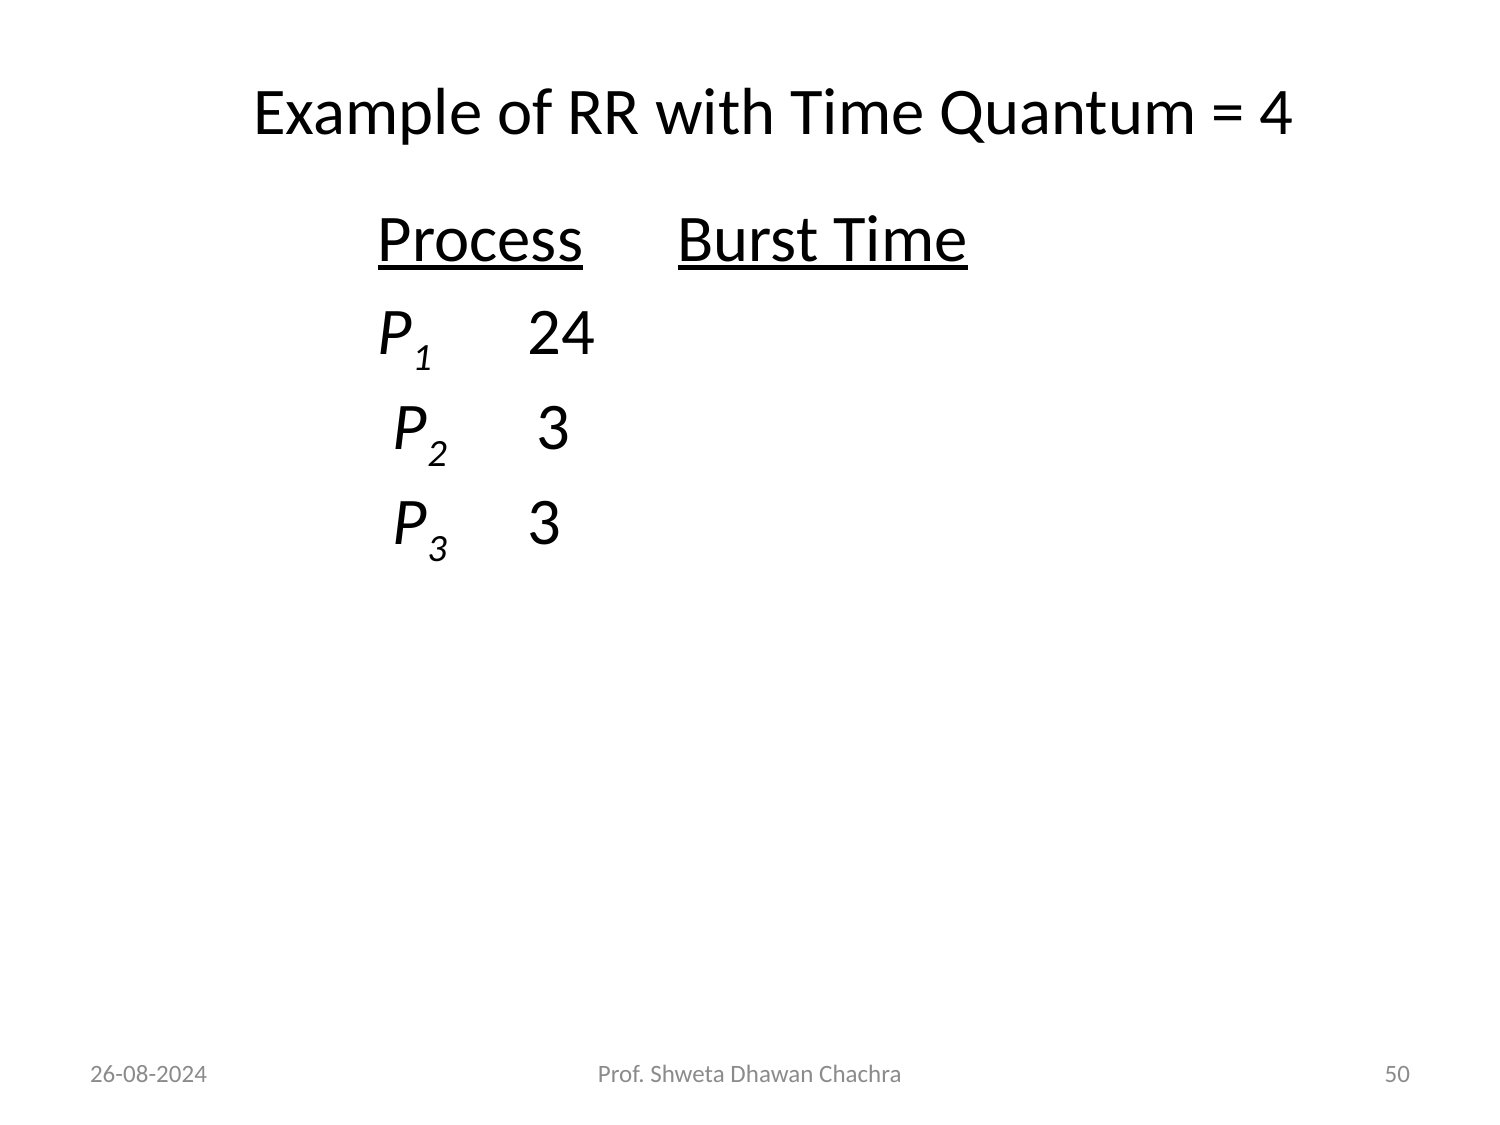

# Example of RR with Time Quantum = 4
		Process	Burst Time
		P1	24
		 P2	 3
		 P3	3
26-08-2024
Prof. Shweta Dhawan Chachra
50